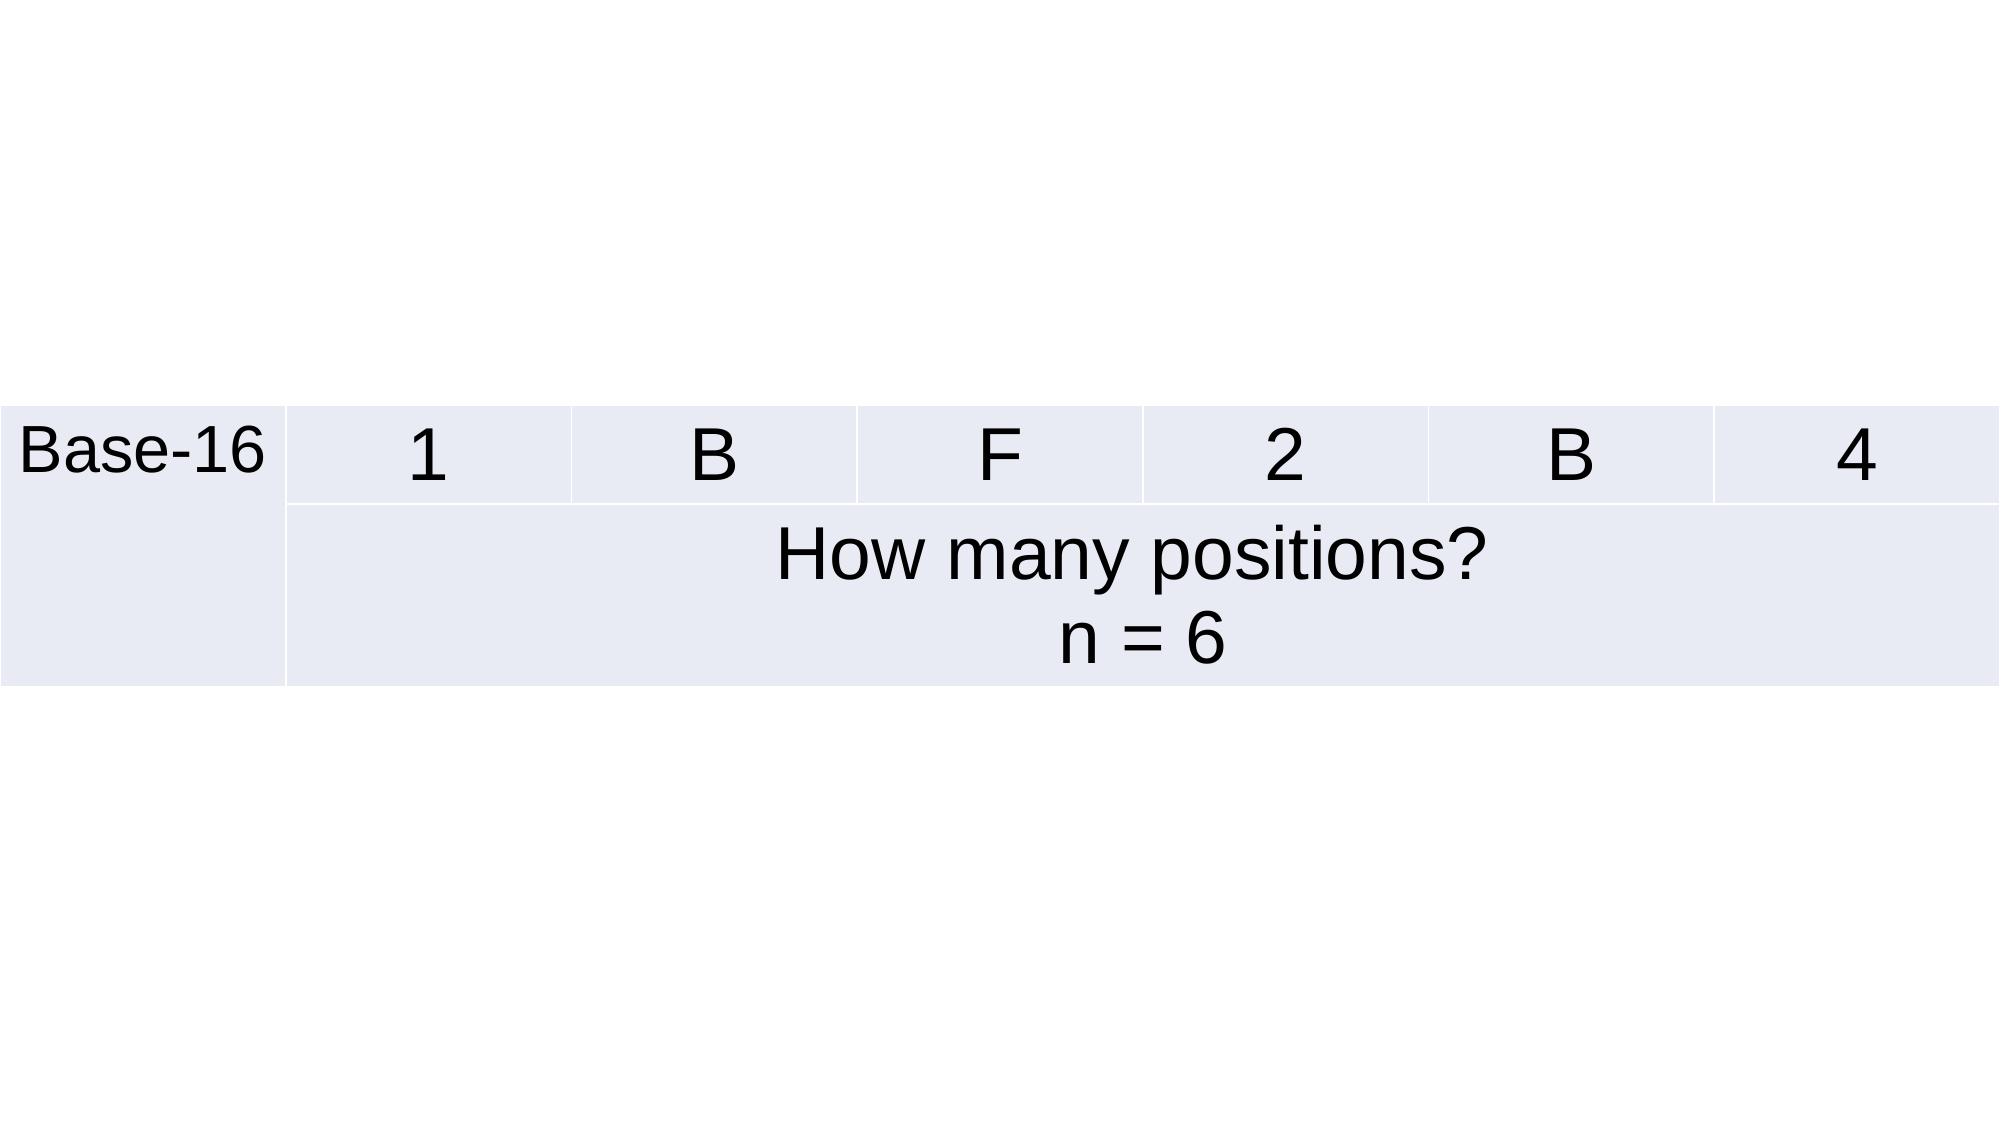

| Base-16 | 1 | B | F | 2 | B | 4 |
| --- | --- | --- | --- | --- | --- | --- |
|  | How many positions? n = 6 |  |  |  |  |  |